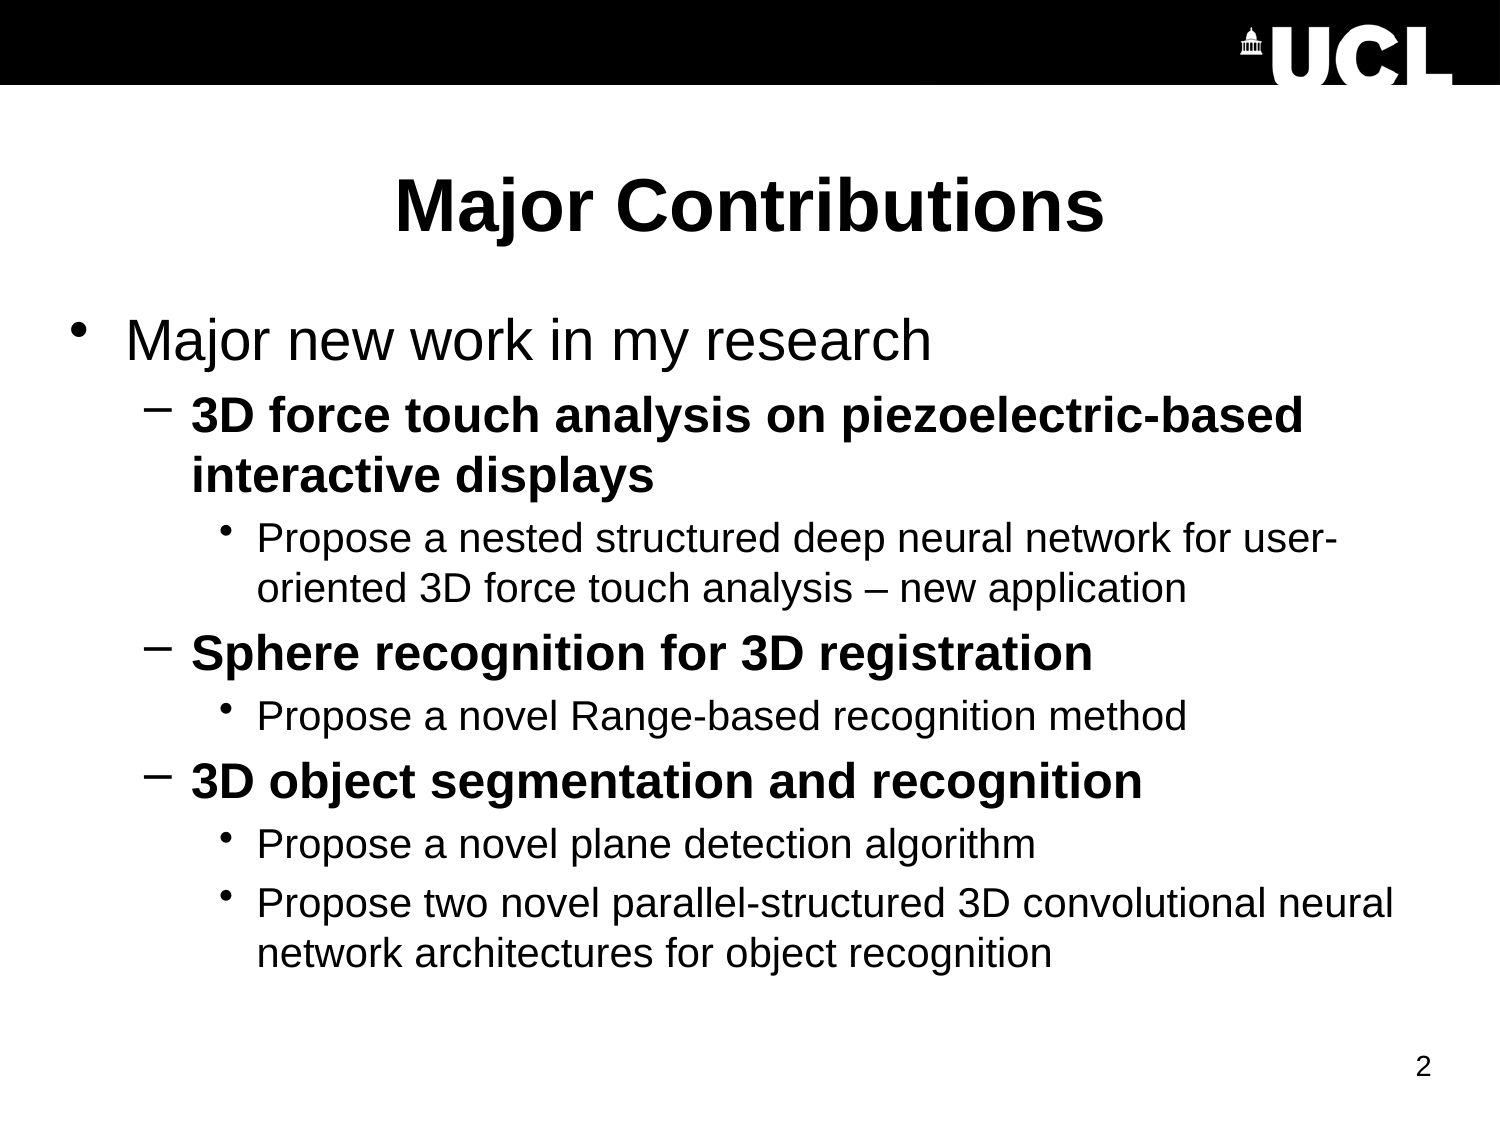

# Major Contributions
Major new work in my research
3D force touch analysis on piezoelectric-based interactive displays
Propose a nested structured deep neural network for user-oriented 3D force touch analysis – new application
Sphere recognition for 3D registration
Propose a novel Range-based recognition method
3D object segmentation and recognition
Propose a novel plane detection algorithm
Propose two novel parallel-structured 3D convolutional neural network architectures for object recognition
2